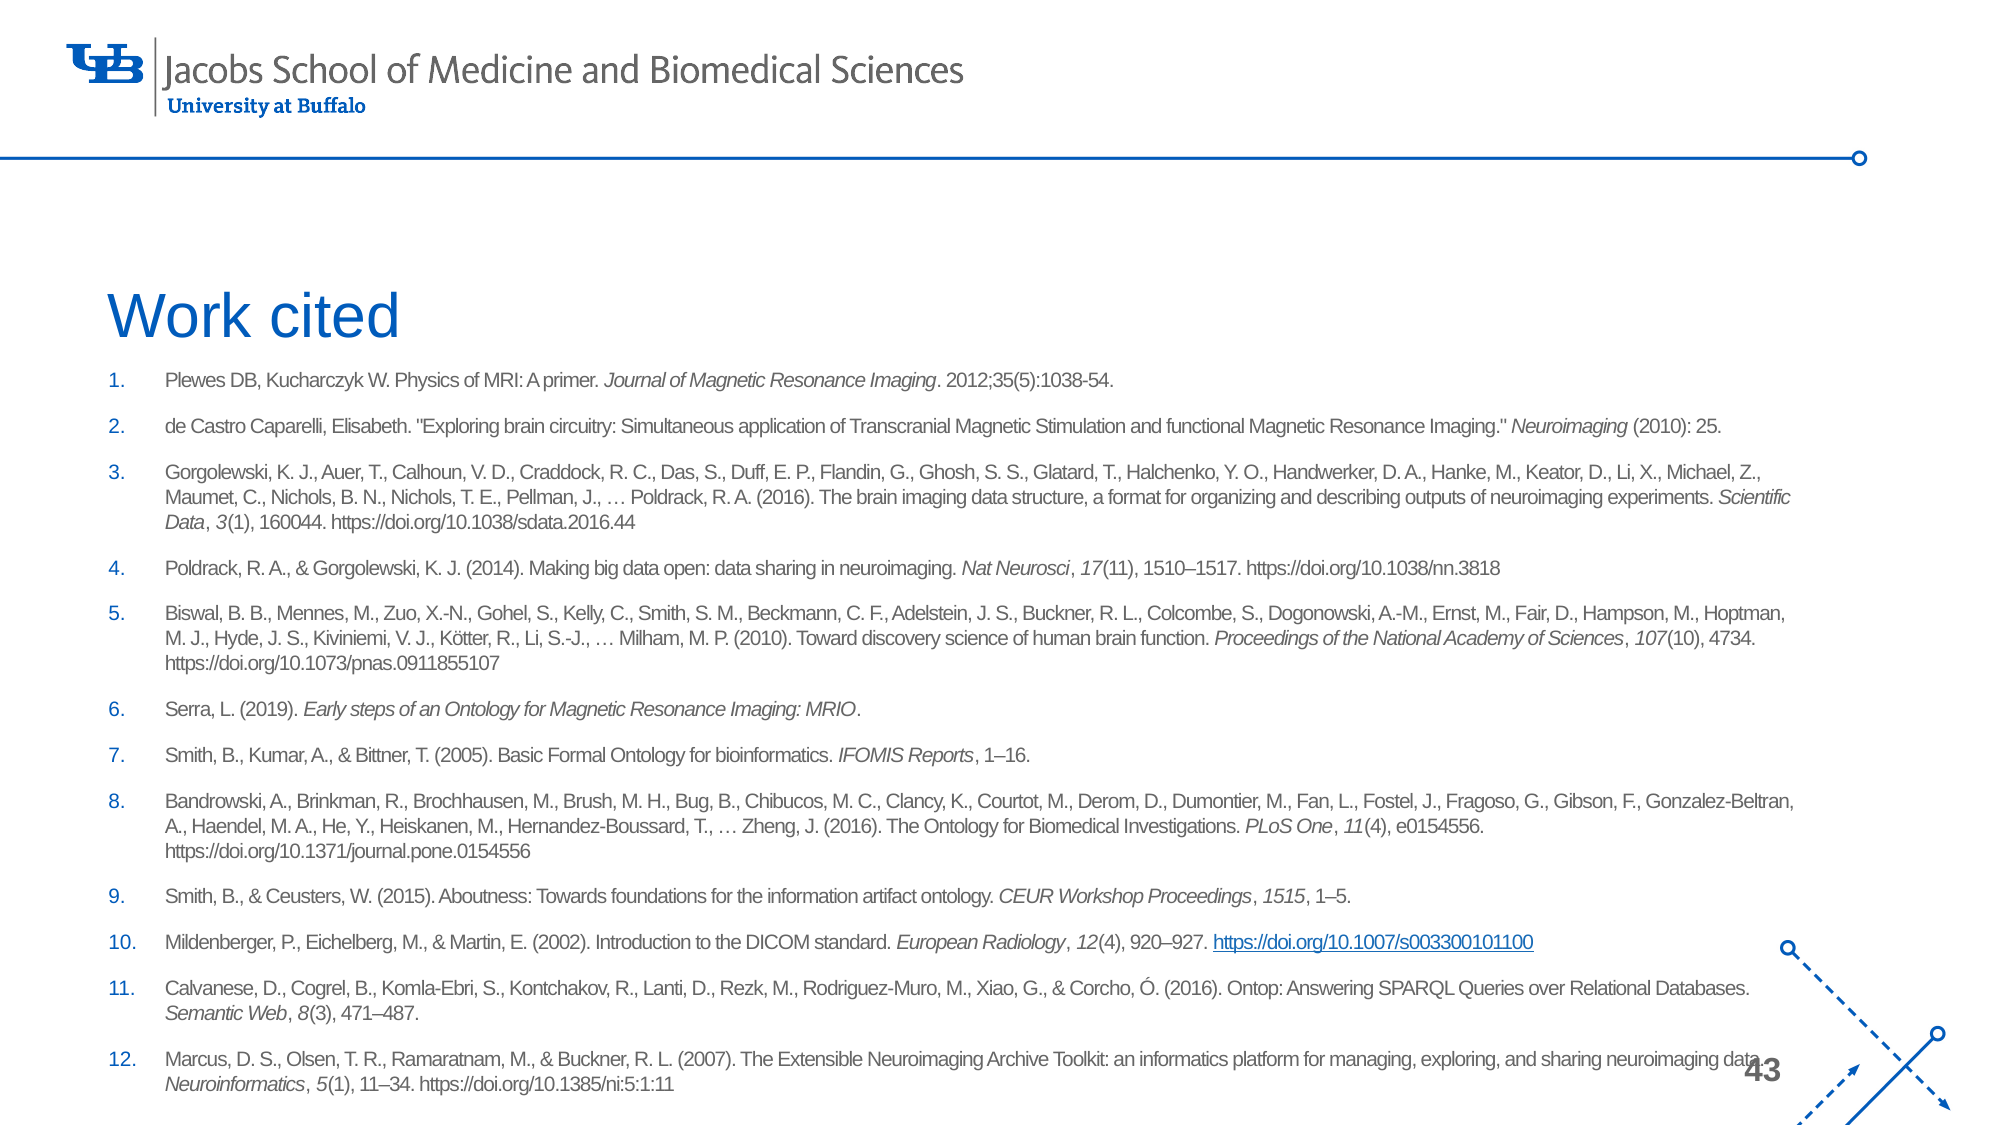

# Work cited
﻿Plewes DB, Kucharczyk W. Physics of MRI: A primer. Journal of Magnetic Resonance Imaging. 2012;35(5):1038-54.
de Castro Caparelli, Elisabeth. "Exploring brain circuitry: Simultaneous application of Transcranial Magnetic Stimulation and functional Magnetic Resonance Imaging." Neuroimaging (2010): 25.
Gorgolewski, K. J., Auer, T., Calhoun, V. D., Craddock, R. C., Das, S., Duff, E. P., Flandin, G., Ghosh, S. S., Glatard, T., Halchenko, Y. O., Handwerker, D. A., Hanke, M., Keator, D., Li, X., Michael, Z., Maumet, C., Nichols, B. N., Nichols, T. E., Pellman, J., … Poldrack, R. A. (2016). The brain imaging data structure, a format for organizing and describing outputs of neuroimaging experiments. Scientific Data, 3(1), 160044. https://doi.org/10.1038/sdata.2016.44
Poldrack, R. A., & Gorgolewski, K. J. (2014). Making big data open: data sharing in neuroimaging. Nat Neurosci, 17(11), 1510–1517. https://doi.org/10.1038/nn.3818
Biswal, B. B., Mennes, M., Zuo, X.-N., Gohel, S., Kelly, C., Smith, S. M., Beckmann, C. F., Adelstein, J. S., Buckner, R. L., Colcombe, S., Dogonowski, A.-M., Ernst, M., Fair, D., Hampson, M., Hoptman, M. J., Hyde, J. S., Kiviniemi, V. J., Kötter, R., Li, S.-J., … Milham, M. P. (2010). Toward discovery science of human brain function. Proceedings of the National Academy of Sciences, 107(10), 4734. https://doi.org/10.1073/pnas.0911855107
Serra, L. (2019). Early steps of an Ontology for Magnetic Resonance Imaging: MRIO.
Smith, B., Kumar, A., & Bittner, T. (2005). Basic Formal Ontology for bioinformatics. IFOMIS Reports, 1–16.
Bandrowski, A., Brinkman, R., Brochhausen, M., Brush, M. H., Bug, B., Chibucos, M. C., Clancy, K., Courtot, M., Derom, D., Dumontier, M., Fan, L., Fostel, J., Fragoso, G., Gibson, F., Gonzalez-Beltran, A., Haendel, M. A., He, Y., Heiskanen, M., Hernandez-Boussard, T., … Zheng, J. (2016). The Ontology for Biomedical Investigations. PLoS One, 11(4), e0154556. https://doi.org/10.1371/journal.pone.0154556
Smith, B., & Ceusters, W. (2015). Aboutness: Towards foundations for the information artifact ontology. CEUR Workshop Proceedings, 1515, 1–5.
Mildenberger, P., Eichelberg, M., & Martin, E. (2002). Introduction to the DICOM standard. European Radiology, 12(4), 920–927. https://doi.org/10.1007/s003300101100
Calvanese, D., Cogrel, B., Komla-Ebri, S., Kontchakov, R., Lanti, D., Rezk, M., Rodriguez-Muro, M., Xiao, G., & Corcho, Ó. (2016). Ontop: Answering SPARQL Queries over Relational Databases. Semantic Web, 8(3), 471–487.
Marcus, D. S., Olsen, T. R., Ramaratnam, M., & Buckner, R. L. (2007). The Extensible Neuroimaging Archive Toolkit: an informatics platform for managing, exploring, and sharing neuroimaging data. Neuroinformatics, 5(1), 11–34. https://doi.org/10.1385/ni:5:1:11